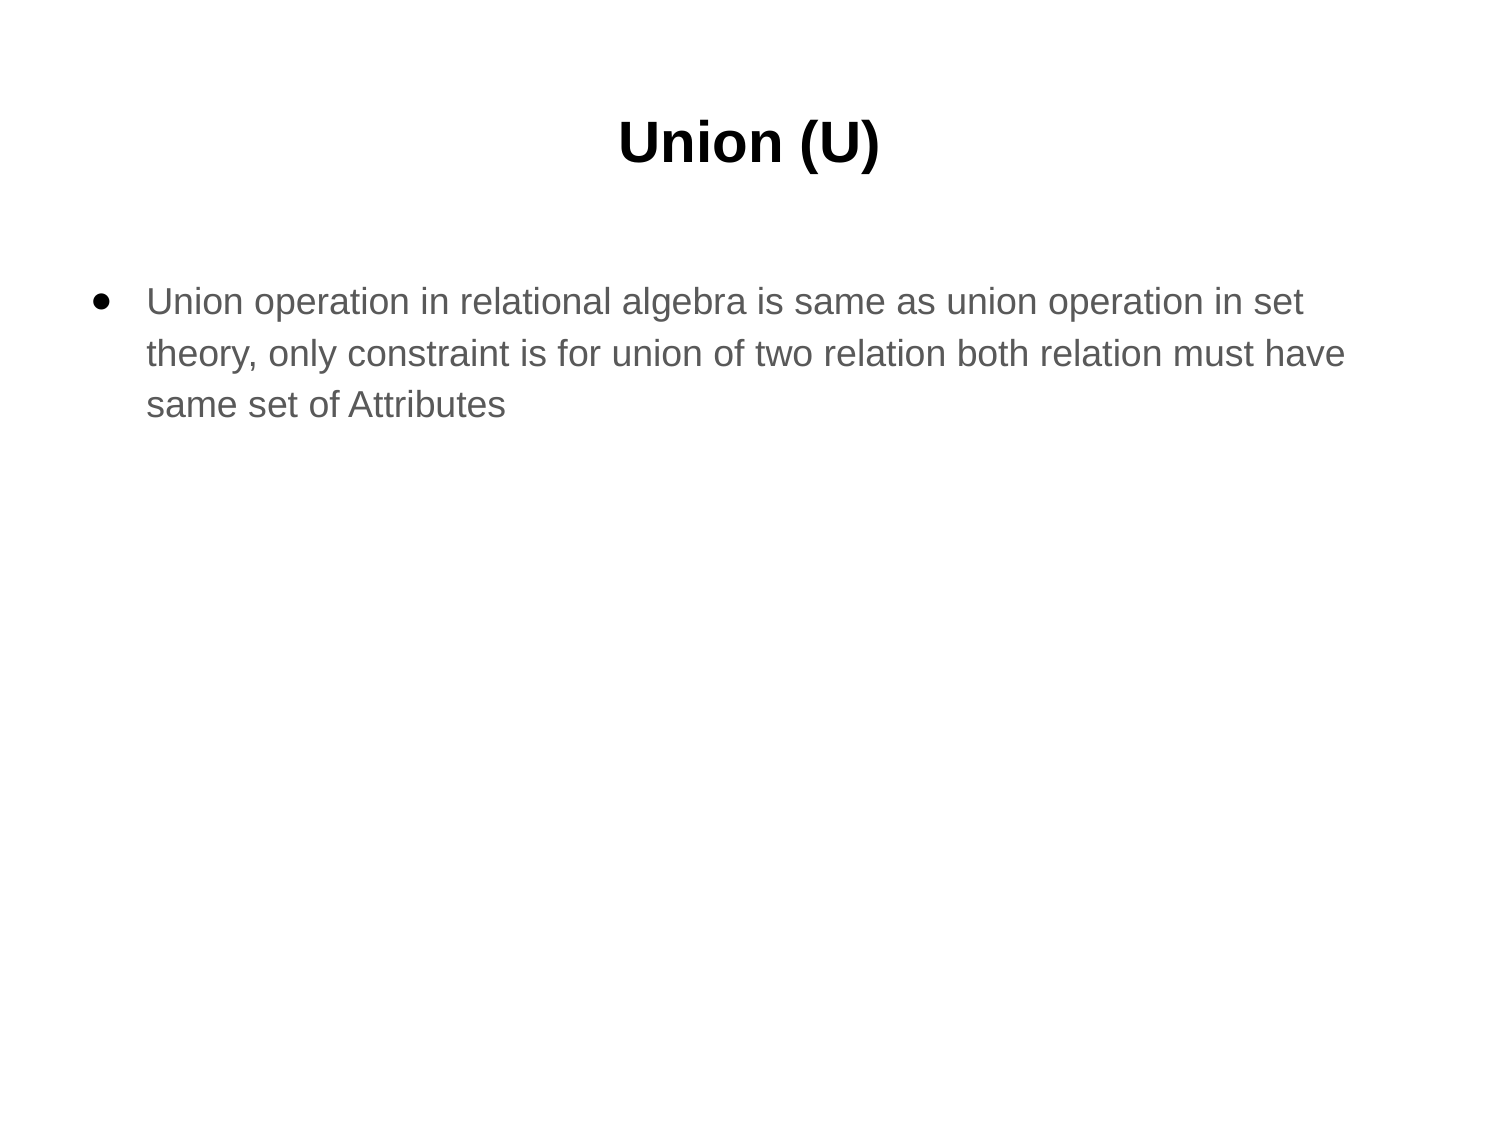

# Union (U)
Union operation in relational algebra is same as union operation in set theory, only constraint is for union of two relation both relation must have same set of Attributes